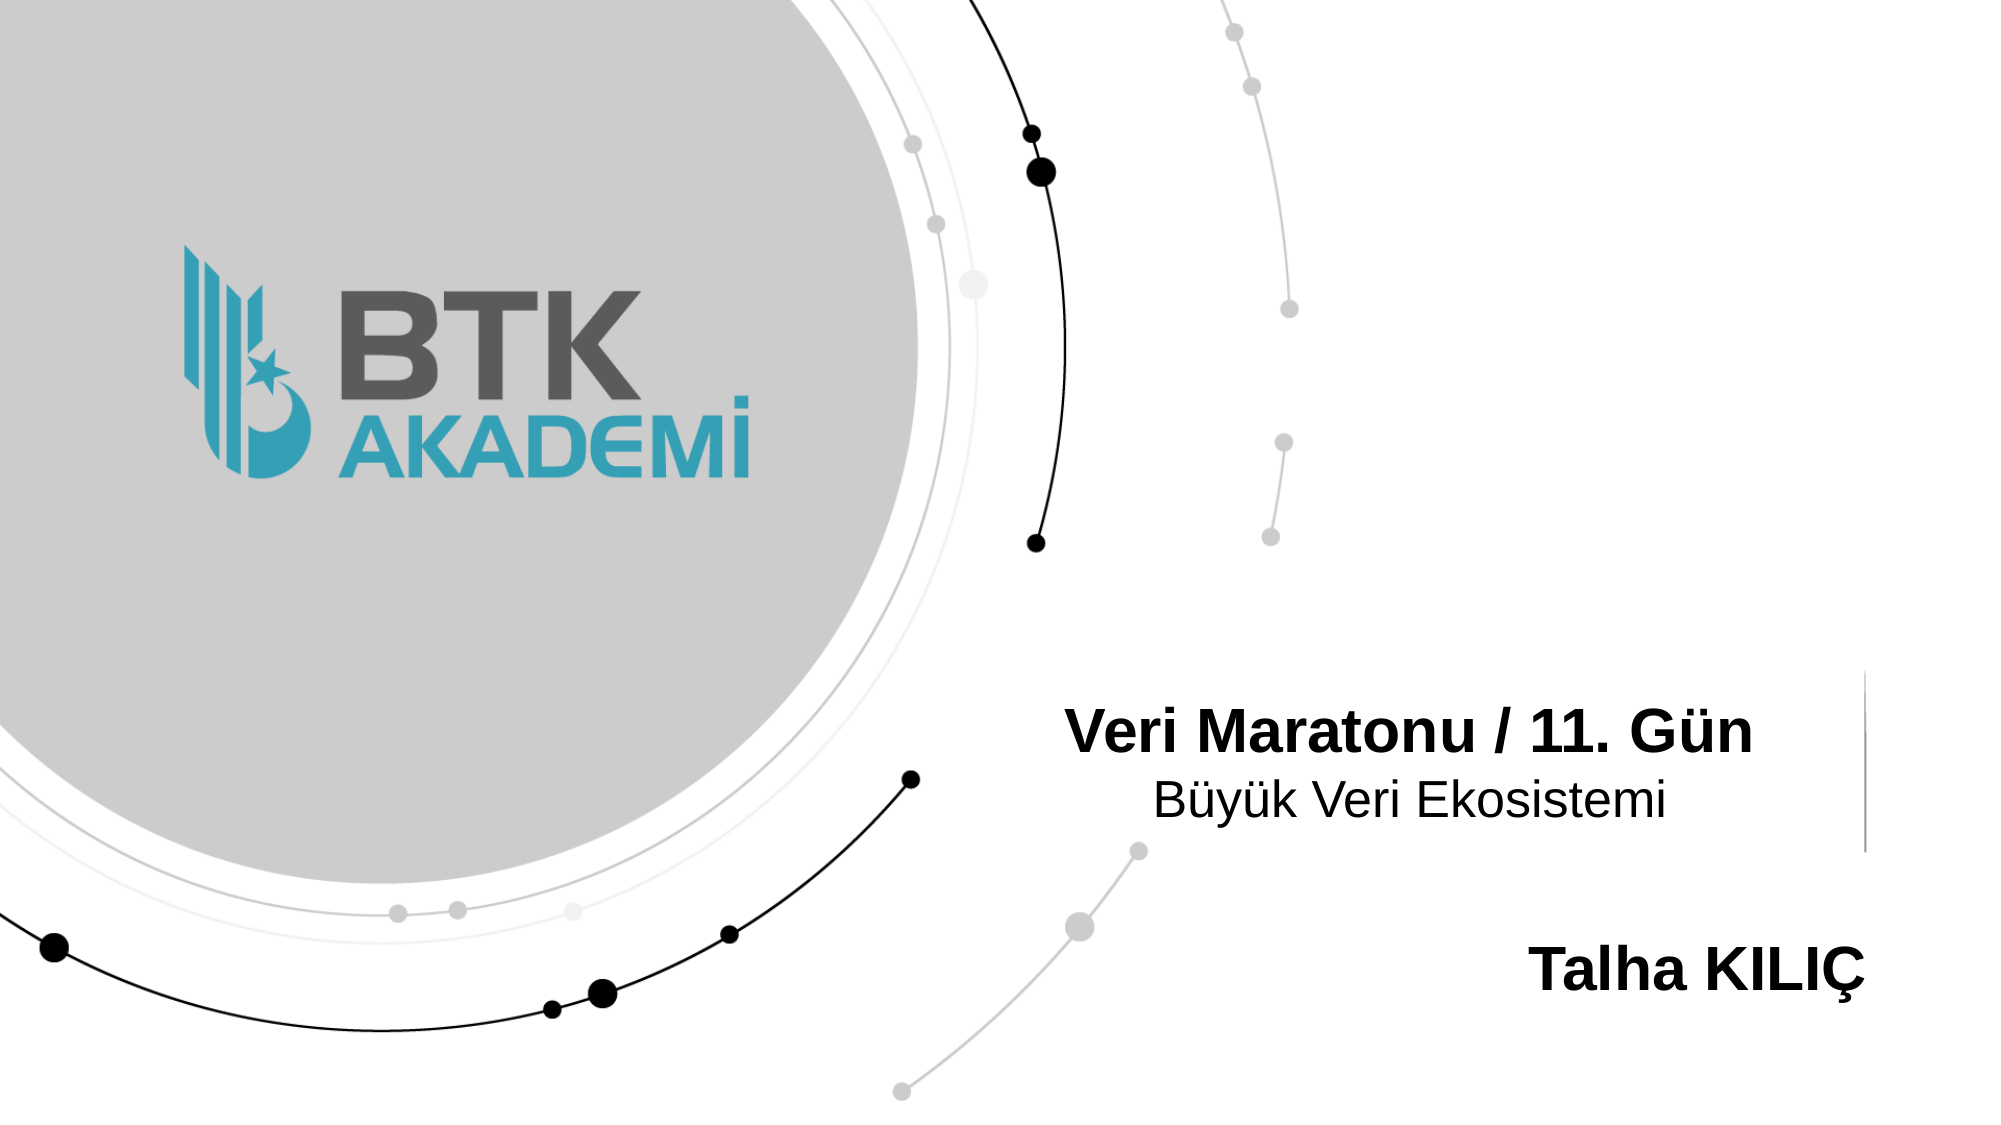

Veri Maratonu / 11. Gün
Büyük Veri Ekosistemi

Talha KILIÇ